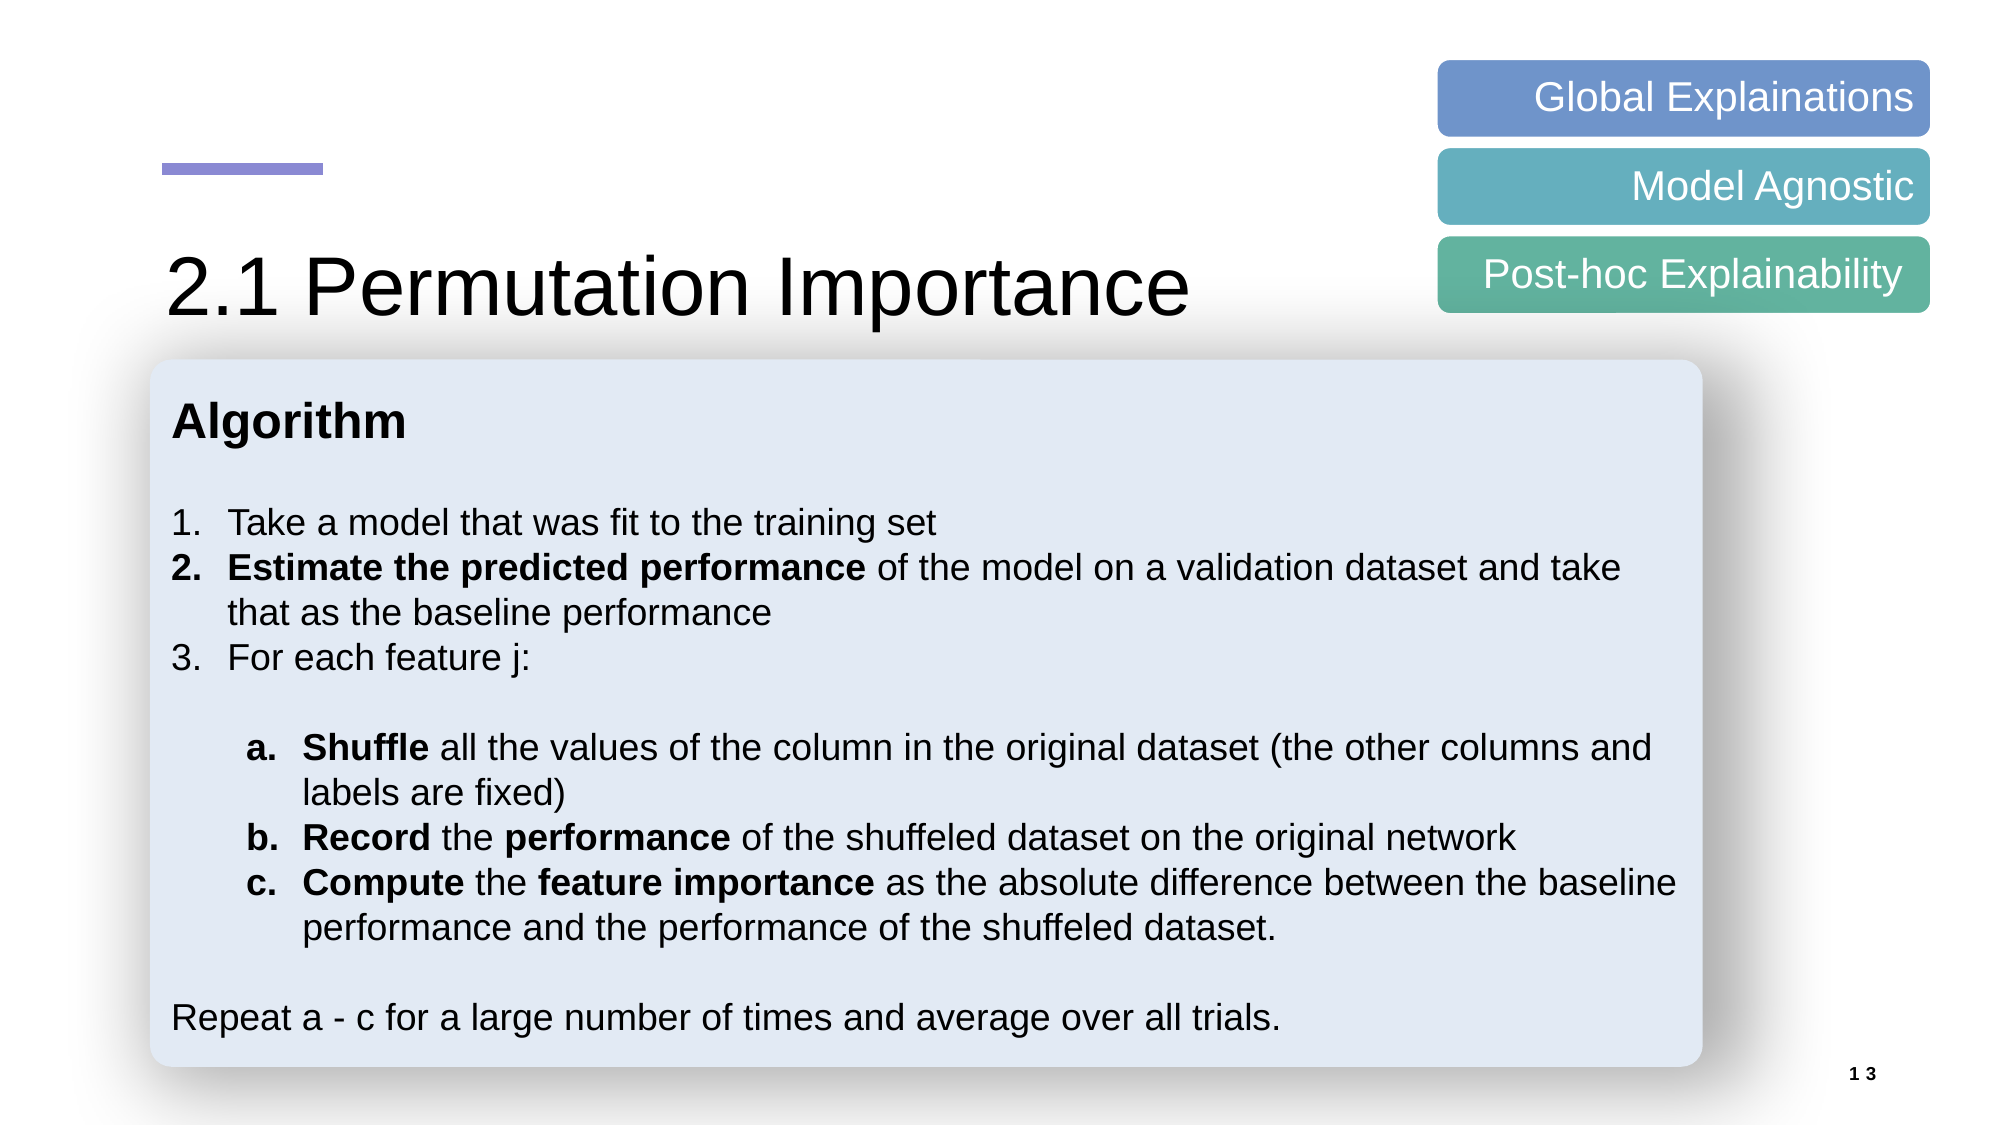

Global Explainations
Model Agnostic
Post-hoc Explainability
# 2.1 Permutation Importance
Algorithm

Take a model that was fit to the training set
Estimate the predicted performance of the model on a validation dataset and take that as the baseline performance
For each feature j:

Shuffle all the values of the column in the original dataset (the other columns and labels are fixed)
Record the performance of the shuffeled dataset on the original network
Compute the feature importance as the absolute difference between the baseline performance and the performance of the shuffeled dataset.
Repeat a - c for a large number of times and average over all trials.
13